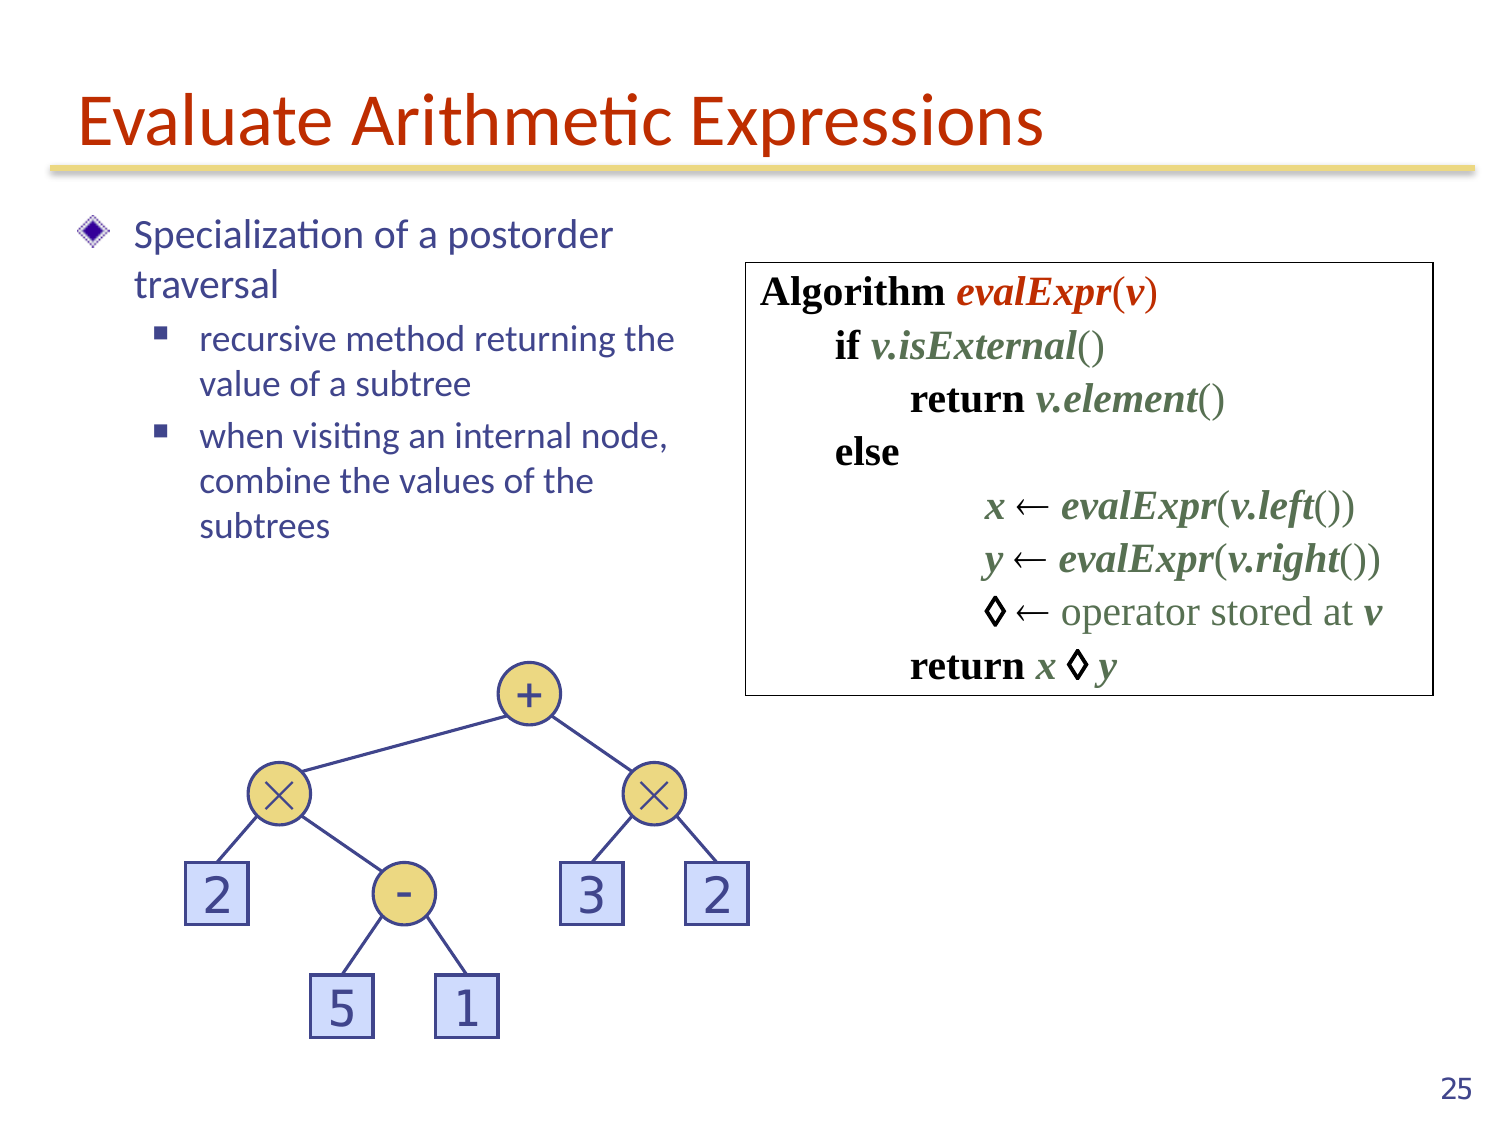

# Evaluate Arithmetic Expressions
Specialization of a postorder traversal
recursive method returning the value of a subtree
when visiting an internal node, combine the values of the subtrees

Algorithm evalExpr(v)
if v.isExternal()
return v.element()
else
	x ← evalExpr(v.left())
	y ← evalExpr(v.right())
	◊ ← operator stored at v
return x ◊ y
+
×
×
2
−
3
2
5
1
25